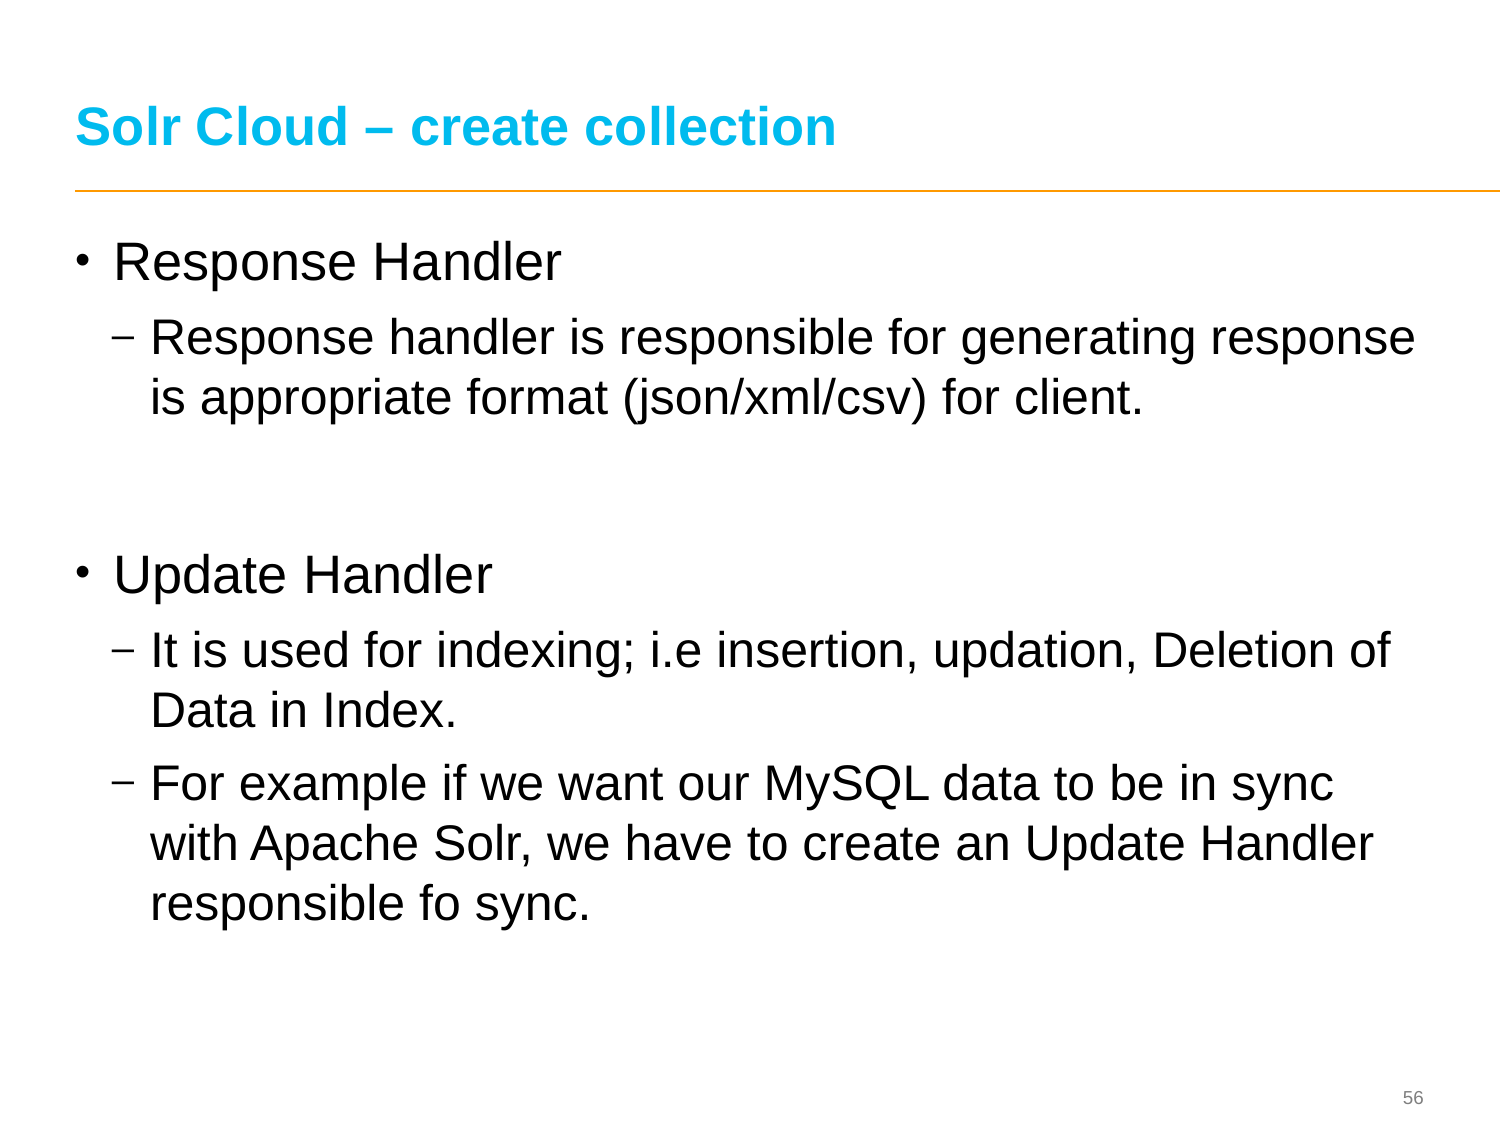

# Solr Cloud – create collection
Response Handler
Response handler is responsible for generating response is appropriate format (json/xml/csv) for client.

Update Handler
It is used for indexing; i.e insertion, updation, Deletion of Data in Index.
For example if we want our MySQL data to be in sync with Apache Solr, we have to create an Update Handler responsible fo sync.